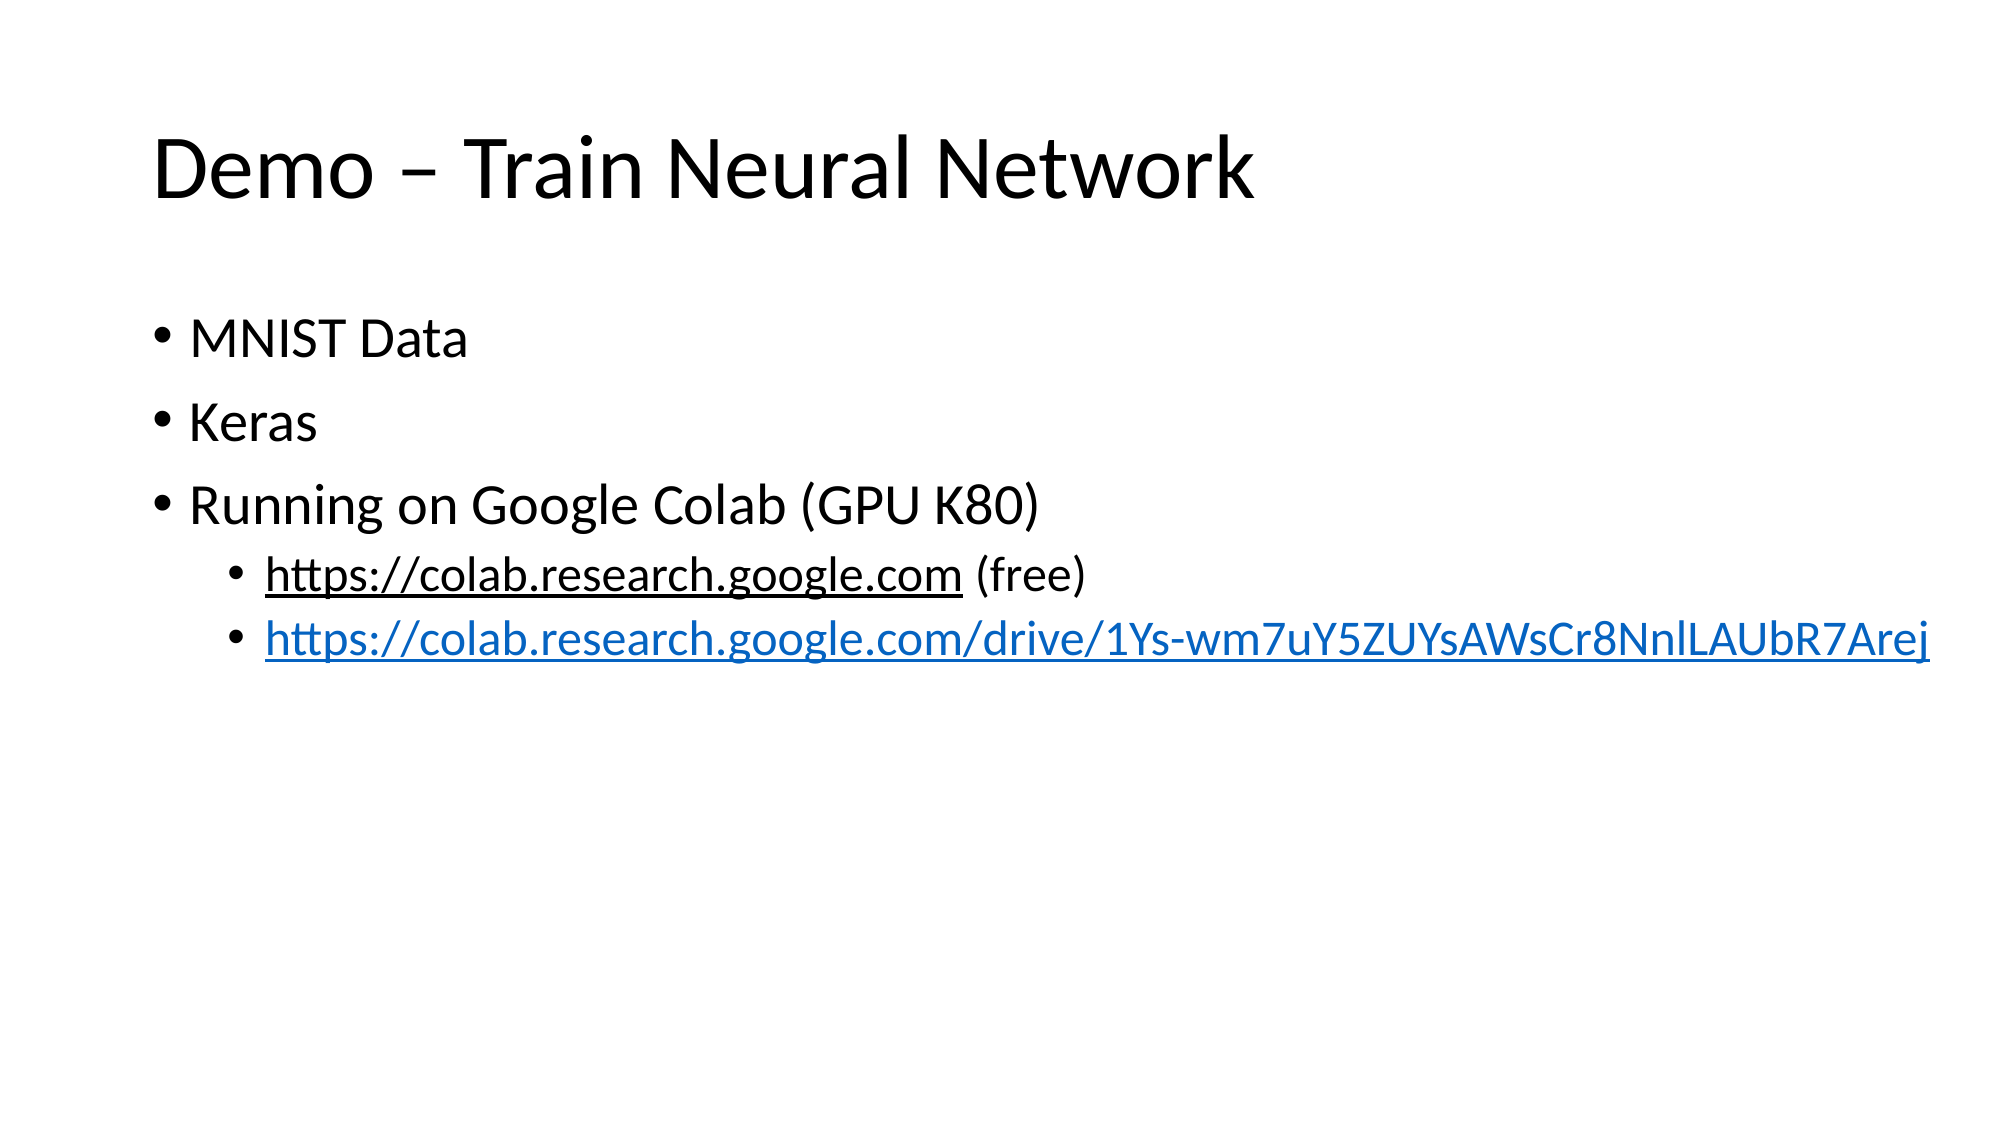

# Demo – Train Neural Network
MNIST Data
Keras
Running on Google Colab (GPU K80)
https://colab.research.google.com (free)
https://colab.research.google.com/drive/1Ys-wm7uY5ZUYsAWsCr8NnlLAUbR7Arej